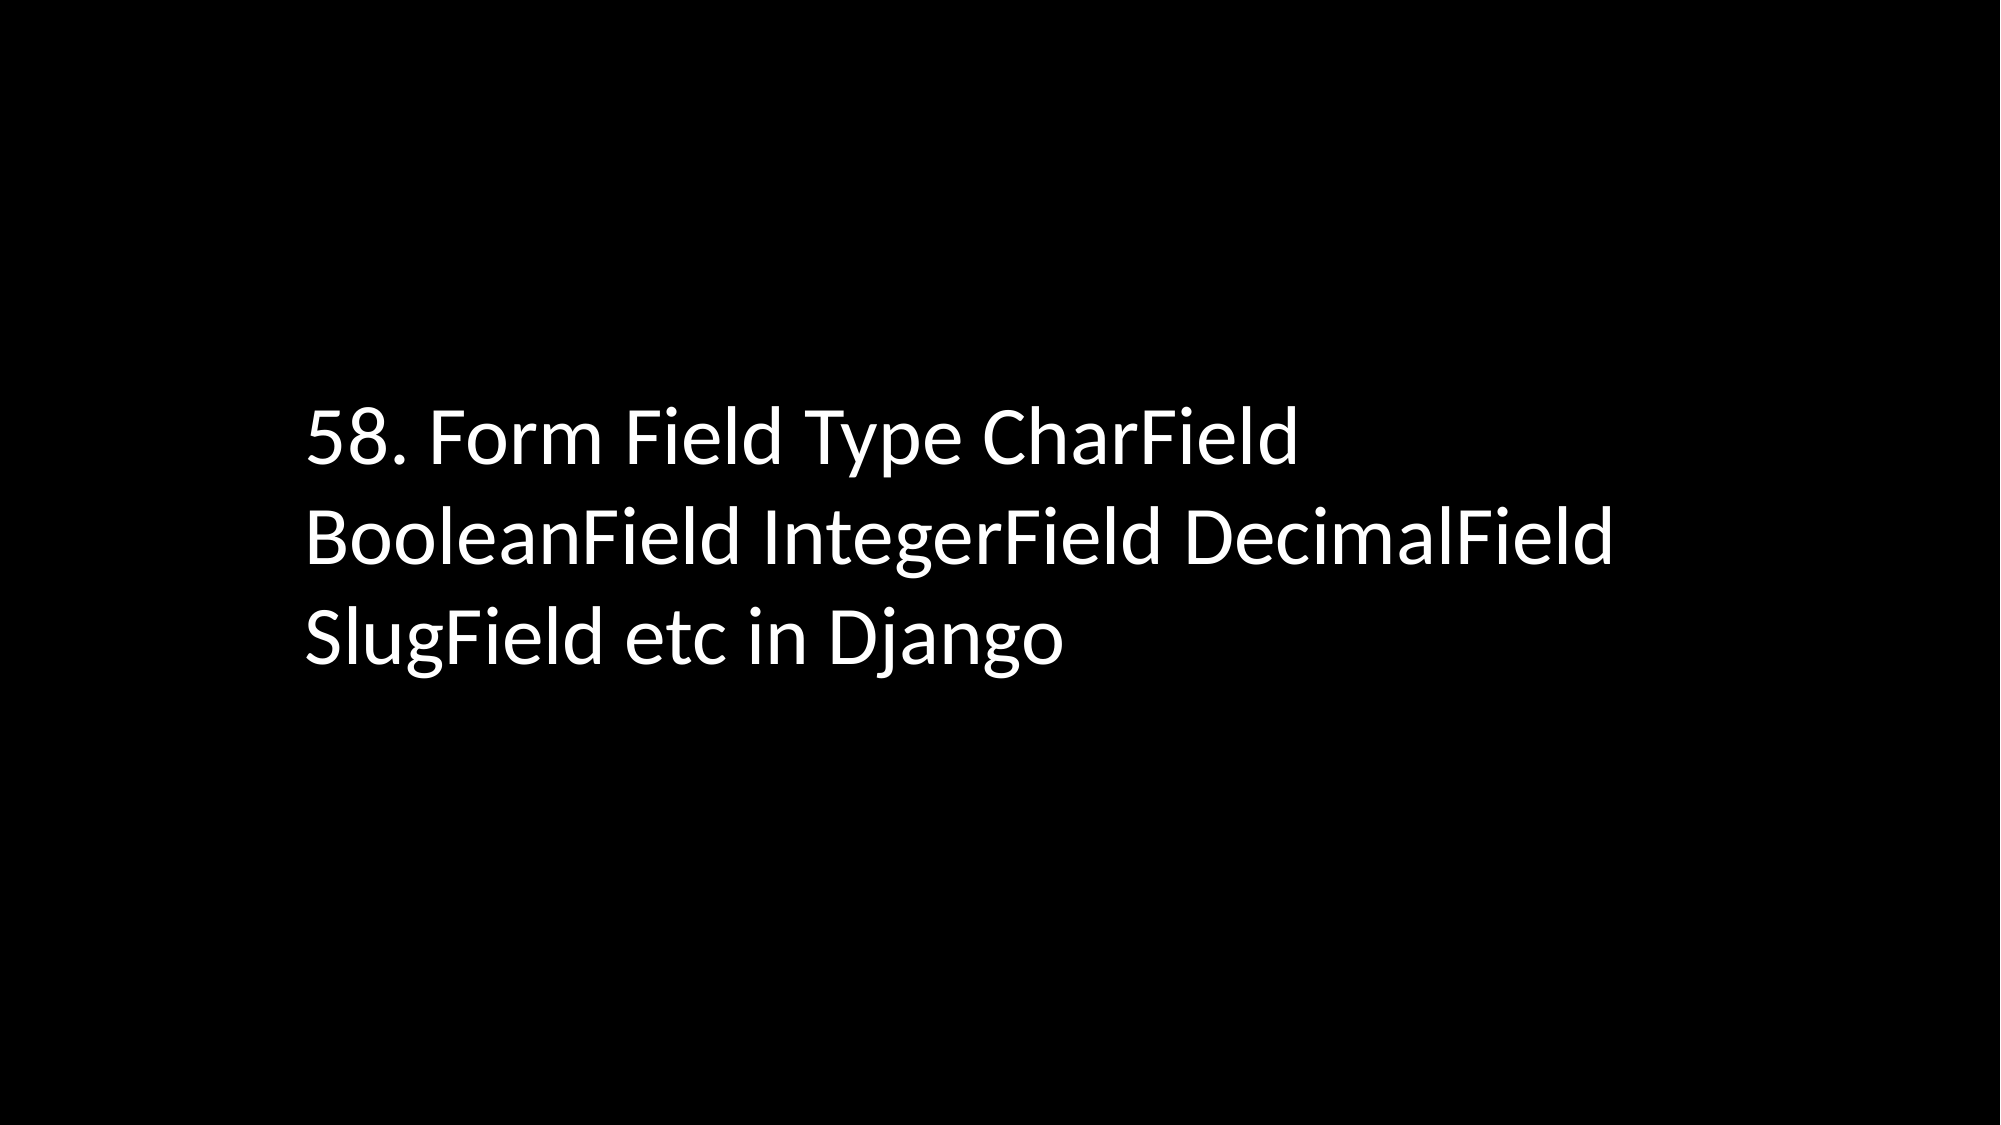

58. Form Field Type CharField BooleanField IntegerField DecimalField SlugField etc in Django